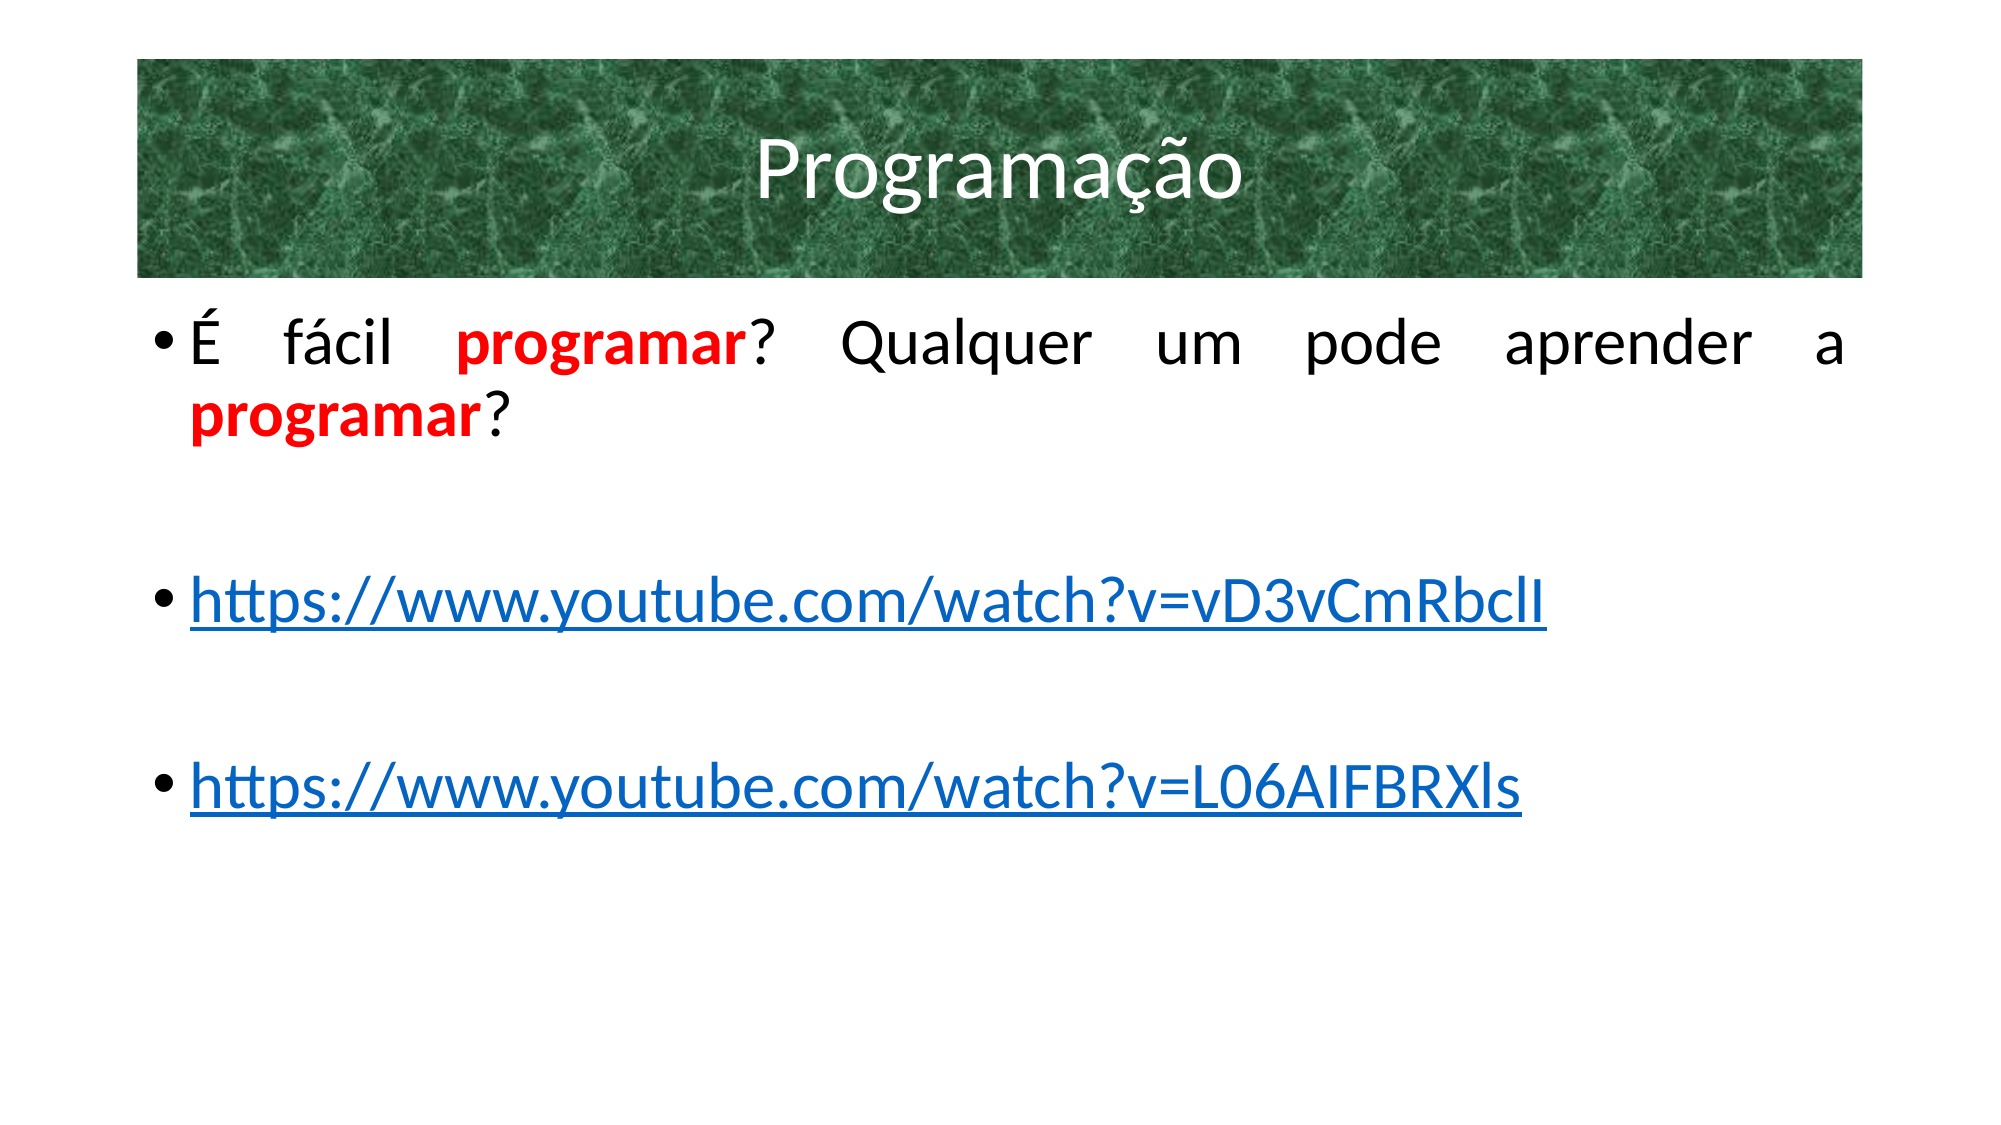

# Programação
É fácil programar? Qualquer um pode aprender a programar?

https://www.youtube.com/watch?v=vD3vCmRbclI

https://www.youtube.com/watch?v=L06AIFBRXls